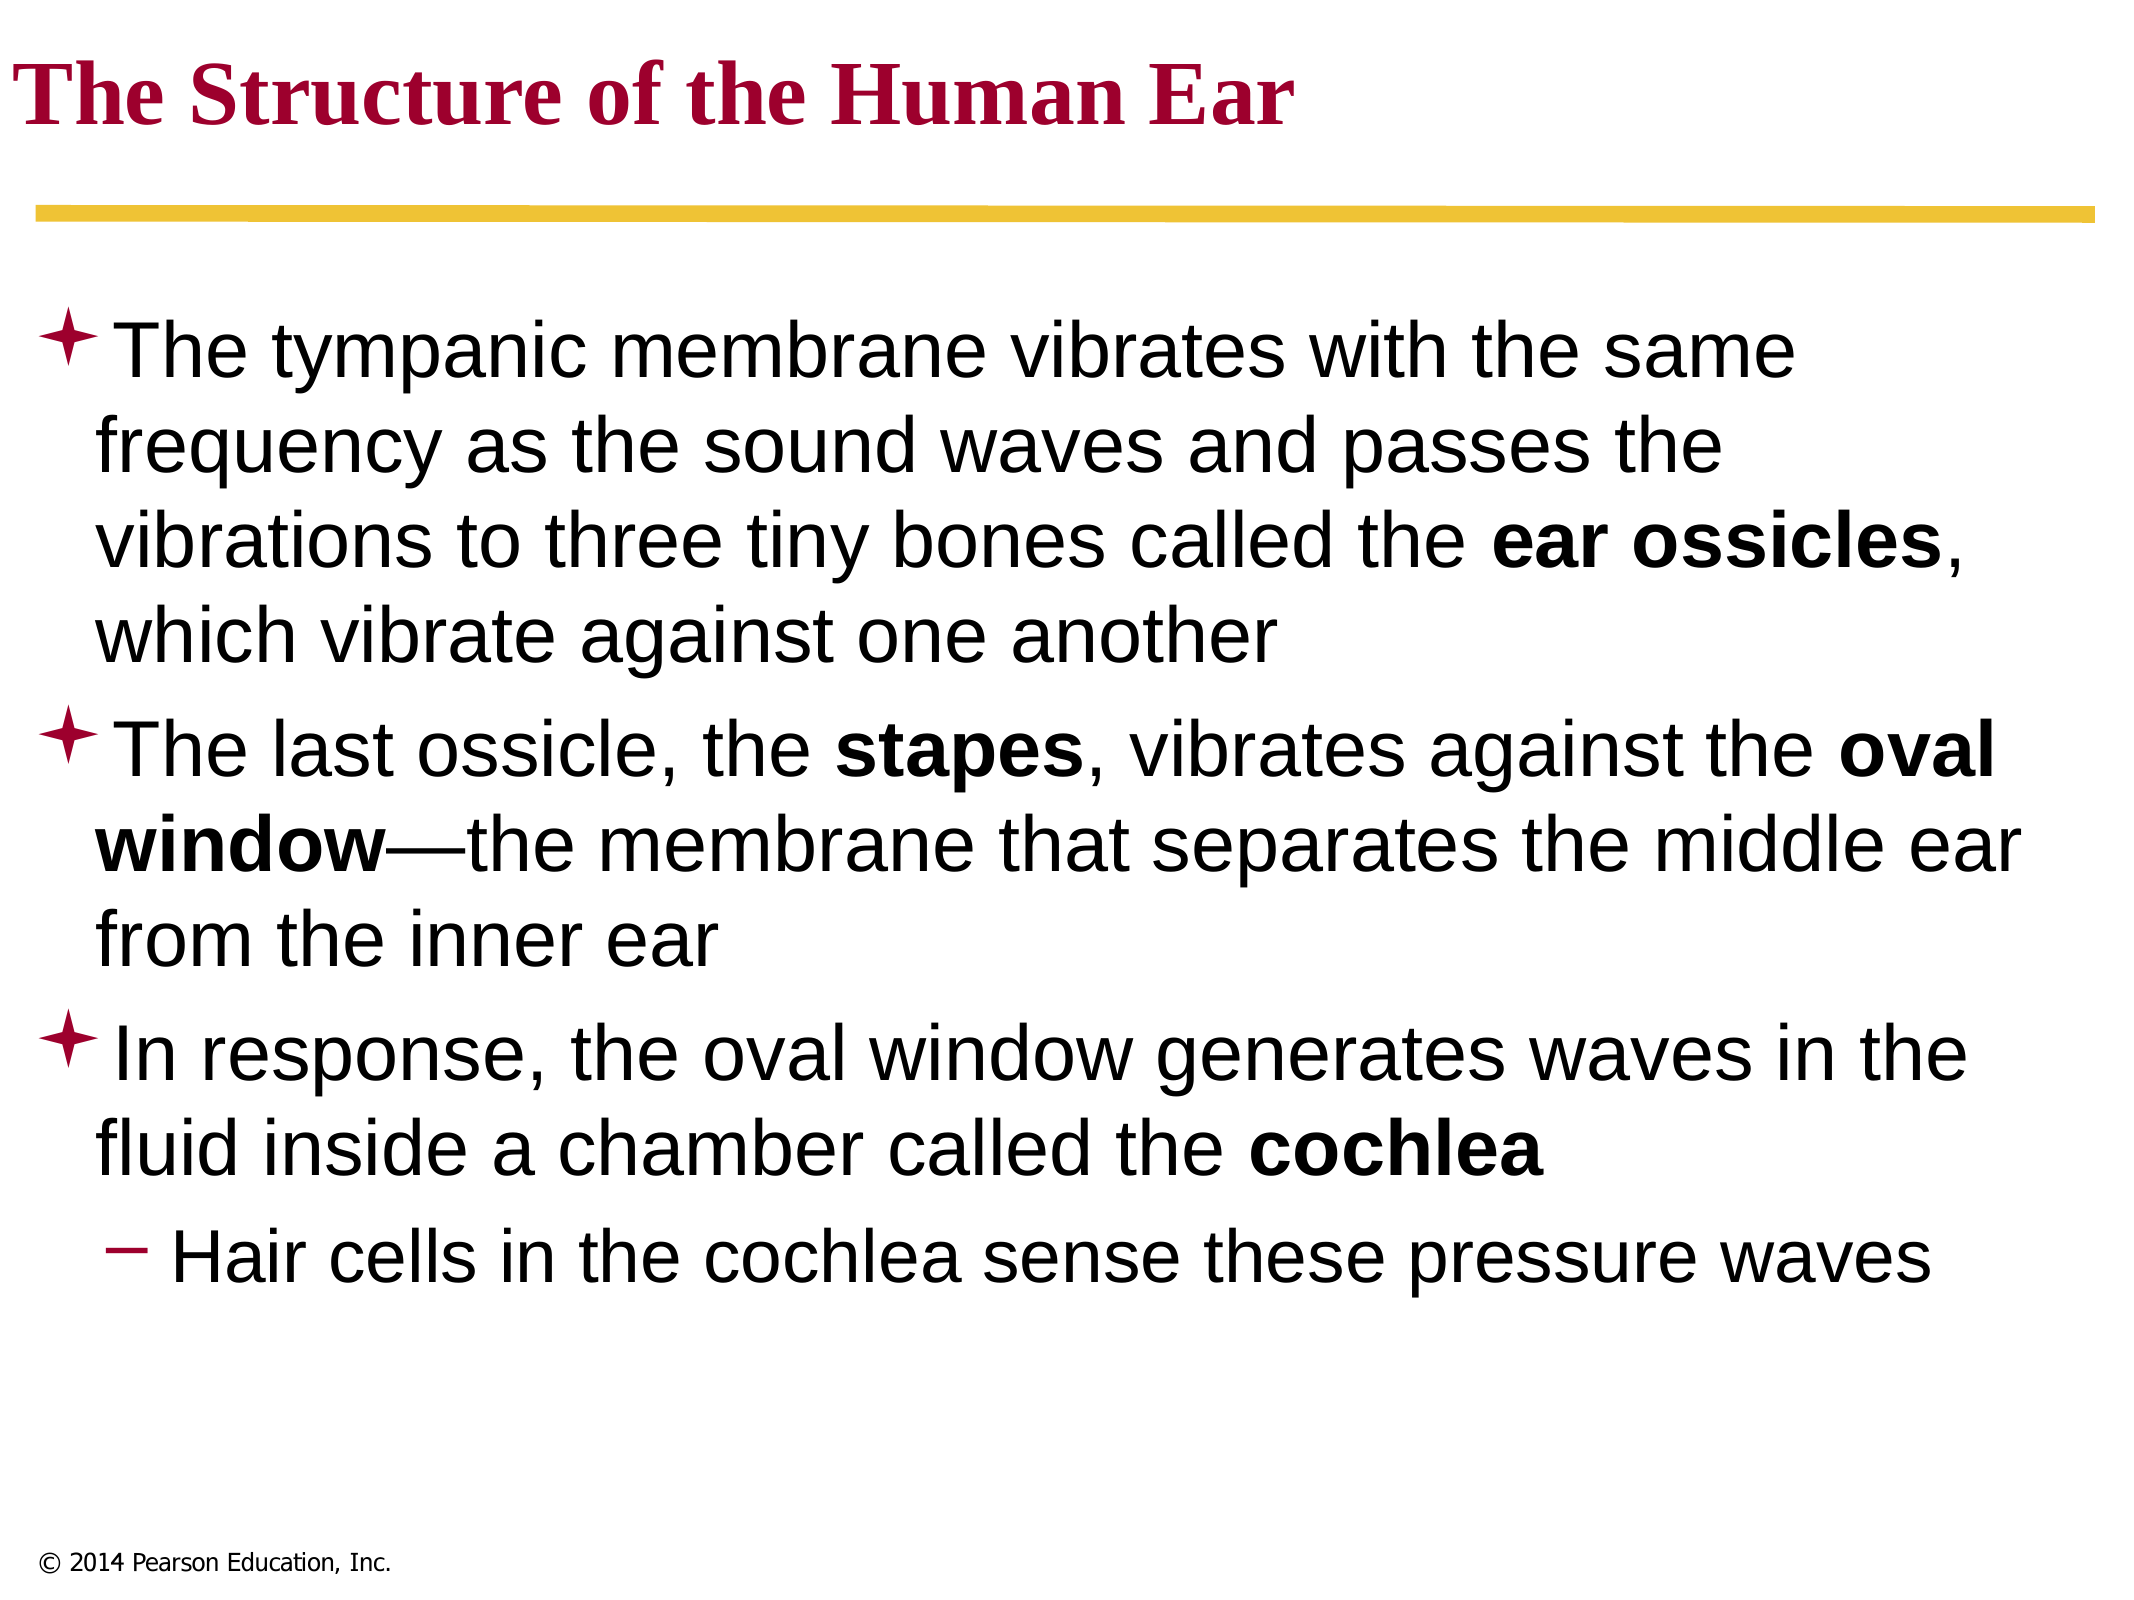

The Structure of the Human Ear
The tympanic membrane vibrates with the same frequency as the sound waves and passes the vibrations to three tiny bones called the ear ossicles, which vibrate against one another
The last ossicle, the stapes, vibrates against the oval window—the membrane that separates the middle ear from the inner ear
In response, the oval window generates waves in the fluid inside a chamber called the cochlea
Hair cells in the cochlea sense these pressure waves